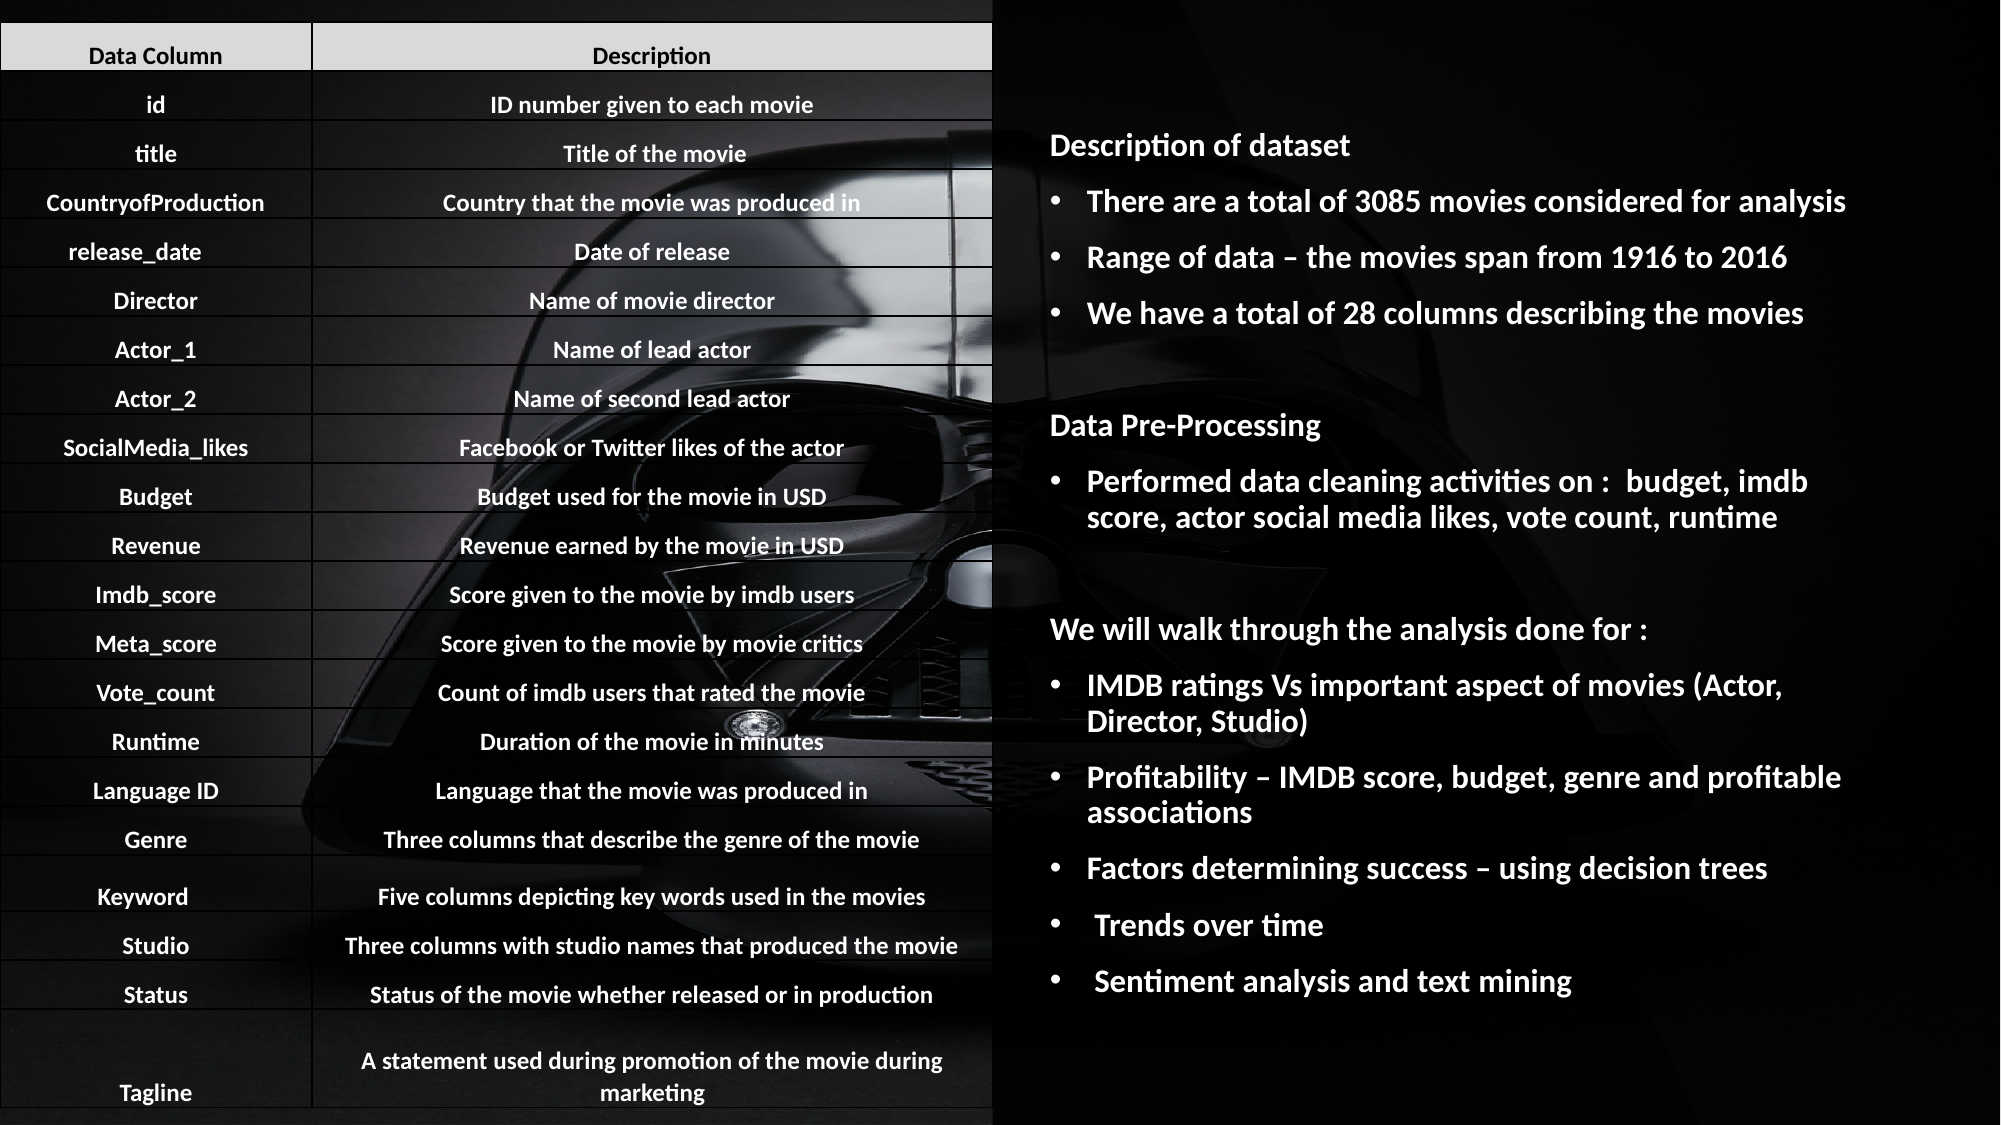

| Data Column | Description |
| --- | --- |
| id | ID number given to each movie |
| title | Title of the movie |
| CountryofProduction | Country that the movie was produced in |
| release\_date | Date of release |
| Director | Name of movie director |
| Actor\_1 | Name of lead actor |
| Actor\_2 | Name of second lead actor |
| SocialMedia\_likes | Facebook or Twitter likes of the actor |
| Budget | Budget used for the movie in USD |
| Revenue | Revenue earned by the movie in USD |
| Imdb\_score | Score given to the movie by imdb users |
| Meta\_score | Score given to the movie by movie critics |
| Vote\_count | Count of imdb users that rated the movie |
| Runtime | Duration of the movie in minutes |
| Language ID | Language that the movie was produced in |
| Genre | Three columns that describe the genre of the movie |
| Keyword | Five columns depicting key words used in the movies |
| Studio | Three columns with studio names that produced the movie |
| Status | Status of the movie whether released or in production |
| Tagline | A statement used during promotion of the movie during marketing |

Description of dataset
There are a total of 3085 movies considered for analysis
Range of data – the movies span from 1916 to 2016
We have a total of 28 columns describing the movies

Data Pre-Processing
Performed data cleaning activities on :  budget, imdb score, actor social media likes, vote count, runtime

We will walk through the analysis done for :
IMDB ratings Vs important aspect of movies (Actor, Director, Studio)
Profitability – IMDB score, budget, genre and profitable associations
Factors determining success – using decision trees
 Trends over time
 Sentiment analysis and text mining